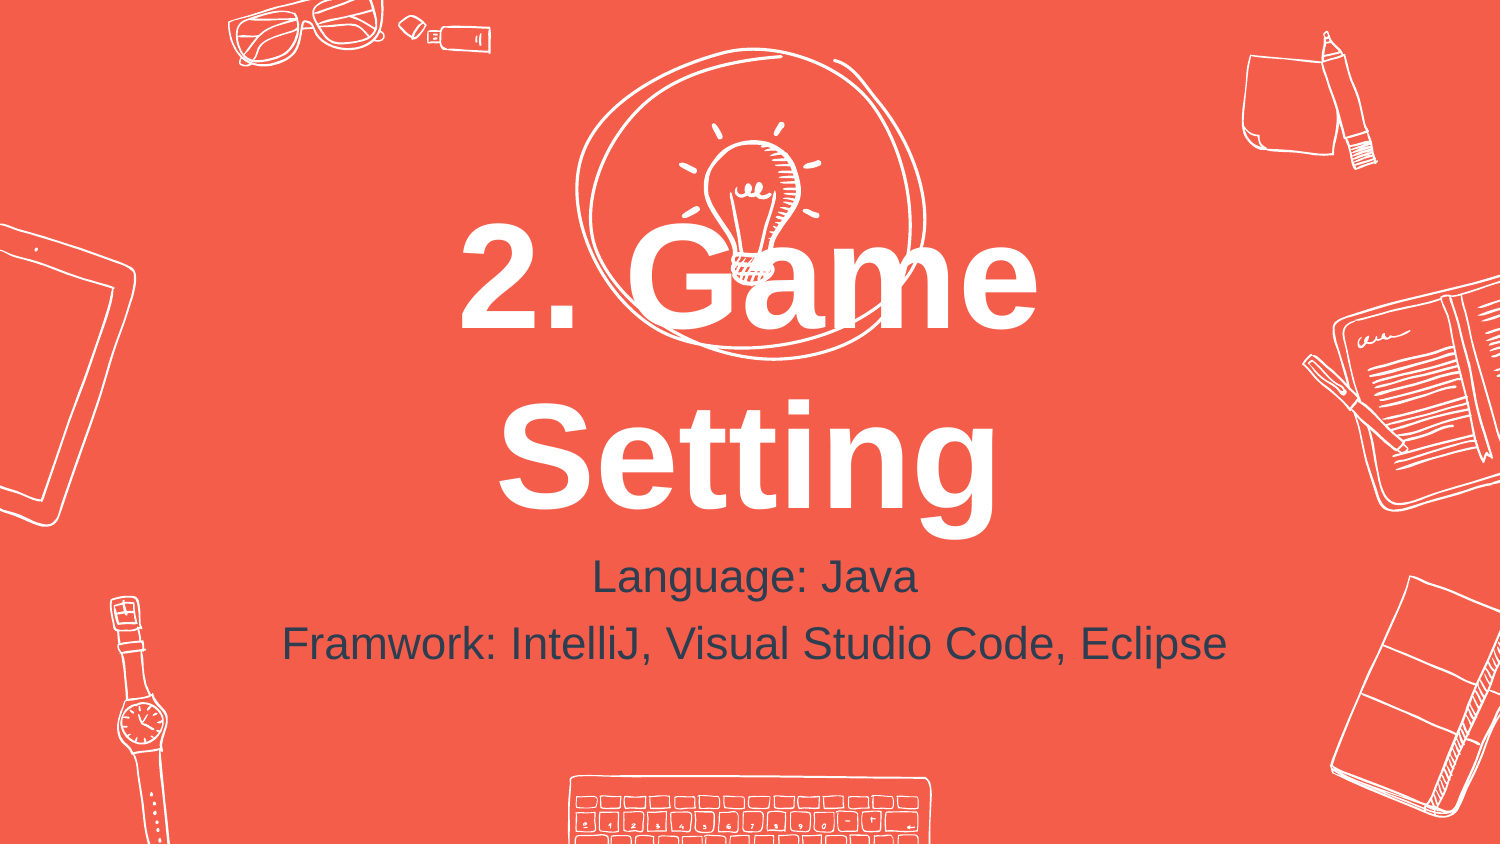

19

2. Game Setting
Language: Java
Framwork: IntelliJ, Visual Studio Code, Eclipse